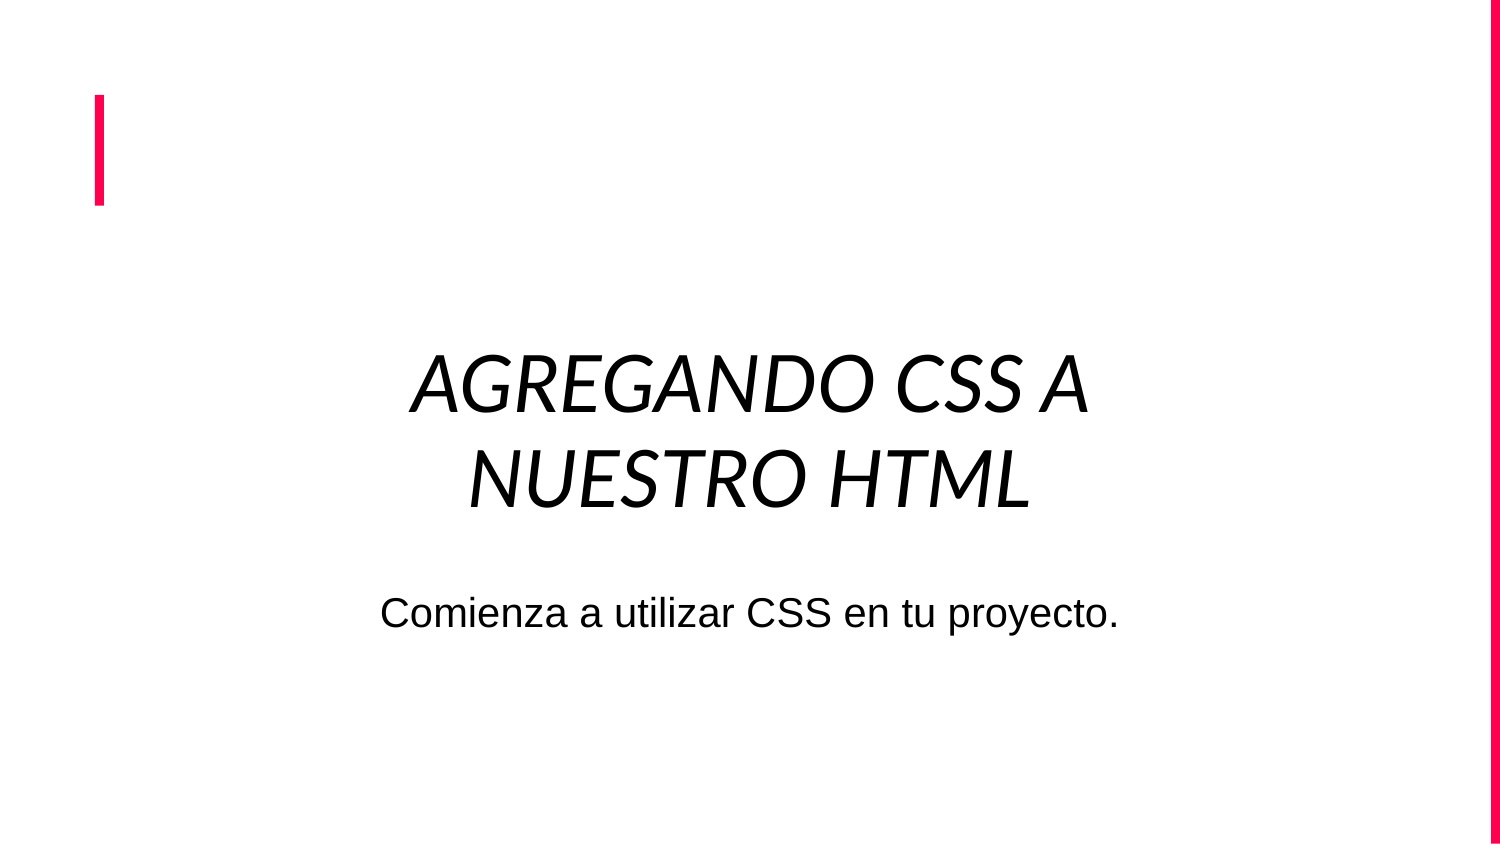

AGREGANDO CSS A NUESTRO HTML
Comienza a utilizar CSS en tu proyecto.